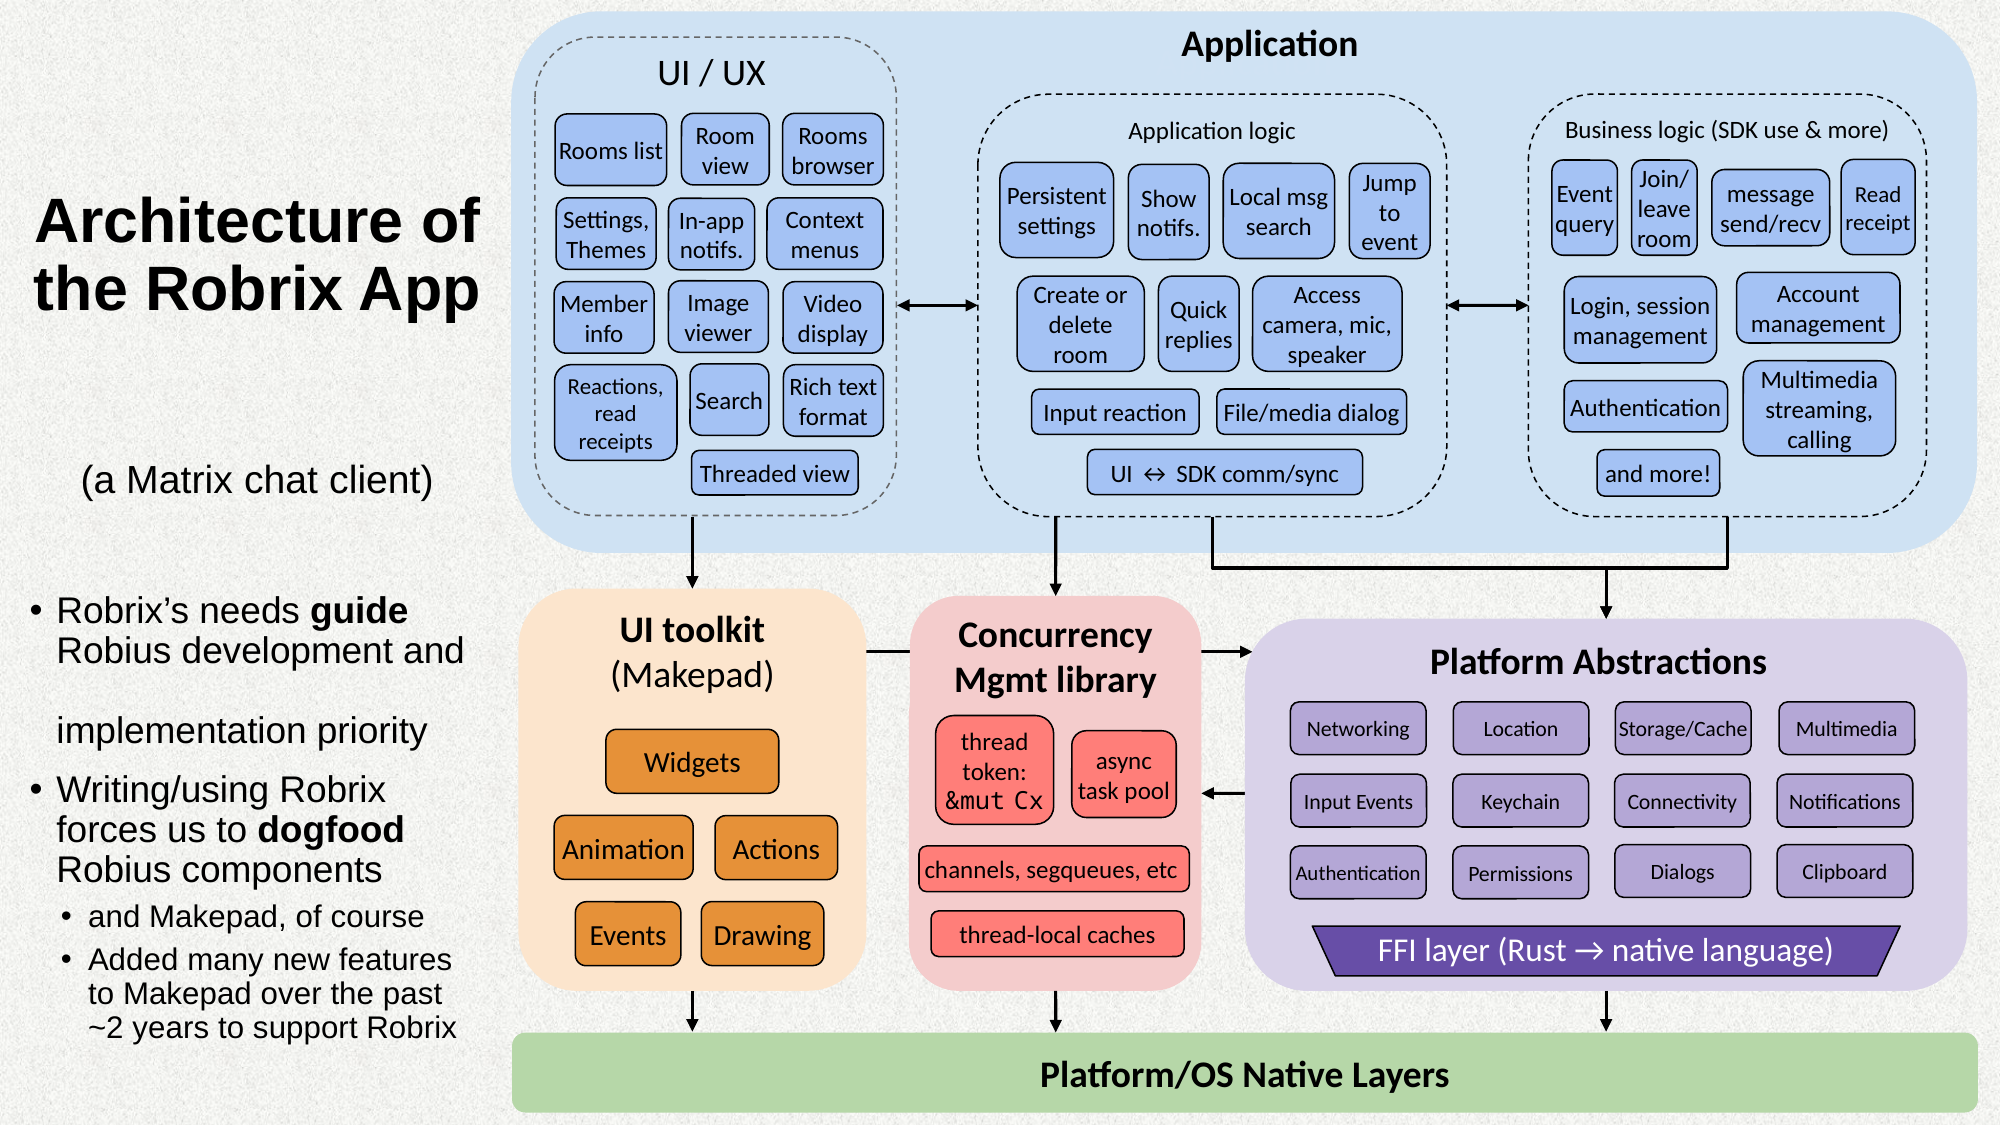

Application
Application

UI / UX
Business logic (SDK use & more)
Application logic
Room view
Rooms browser
Rooms list
Read receipt
Event query
Join/
leave room
Persistent settings
Local msg search
Jump to event
Show notifs.
message send/recv
Settings, Themes
Context menus
In-app notifs.
Account management
Create or delete room
Quick replies
Access camera, mic, speaker
Login, session management
Image viewer
Member info
Video display
Multimedia streaming, calling
Search
Reactions, read receipts
Rich text format
Authentication
File/media dialog
Input reaction
UI ↔ SDK comm/sync
Threaded view
UI toolkit
(Makepad)
Concurrency Mgmt library
Platform Abstractions
Concurrent Runtime
async executor,
multithreading,
thread pools
Networking
Location
Storage/Cache
Multimedia
thread token:
&mut Cx
Widgets
async task pool
Input Events
Keychain
Connectivity
Notifications
Animation
Dialogs
Clipboard
Permissions
Drawing
thread-local caches

FFI layer (Rust → native language)
Platform/OS Native Layers
Architecture of the Robrix App
(a Matrix chat client)

Robrix’s needs guide
Robius development and
implementation priority
Writing/using Robrix forces us to dogfood Robius components
and Makepad, of course
Added many new features to Makepad over the past ~2 years to support Robrix
and more!
Actions
channels, segqueues, etc
Authentication
Events
43